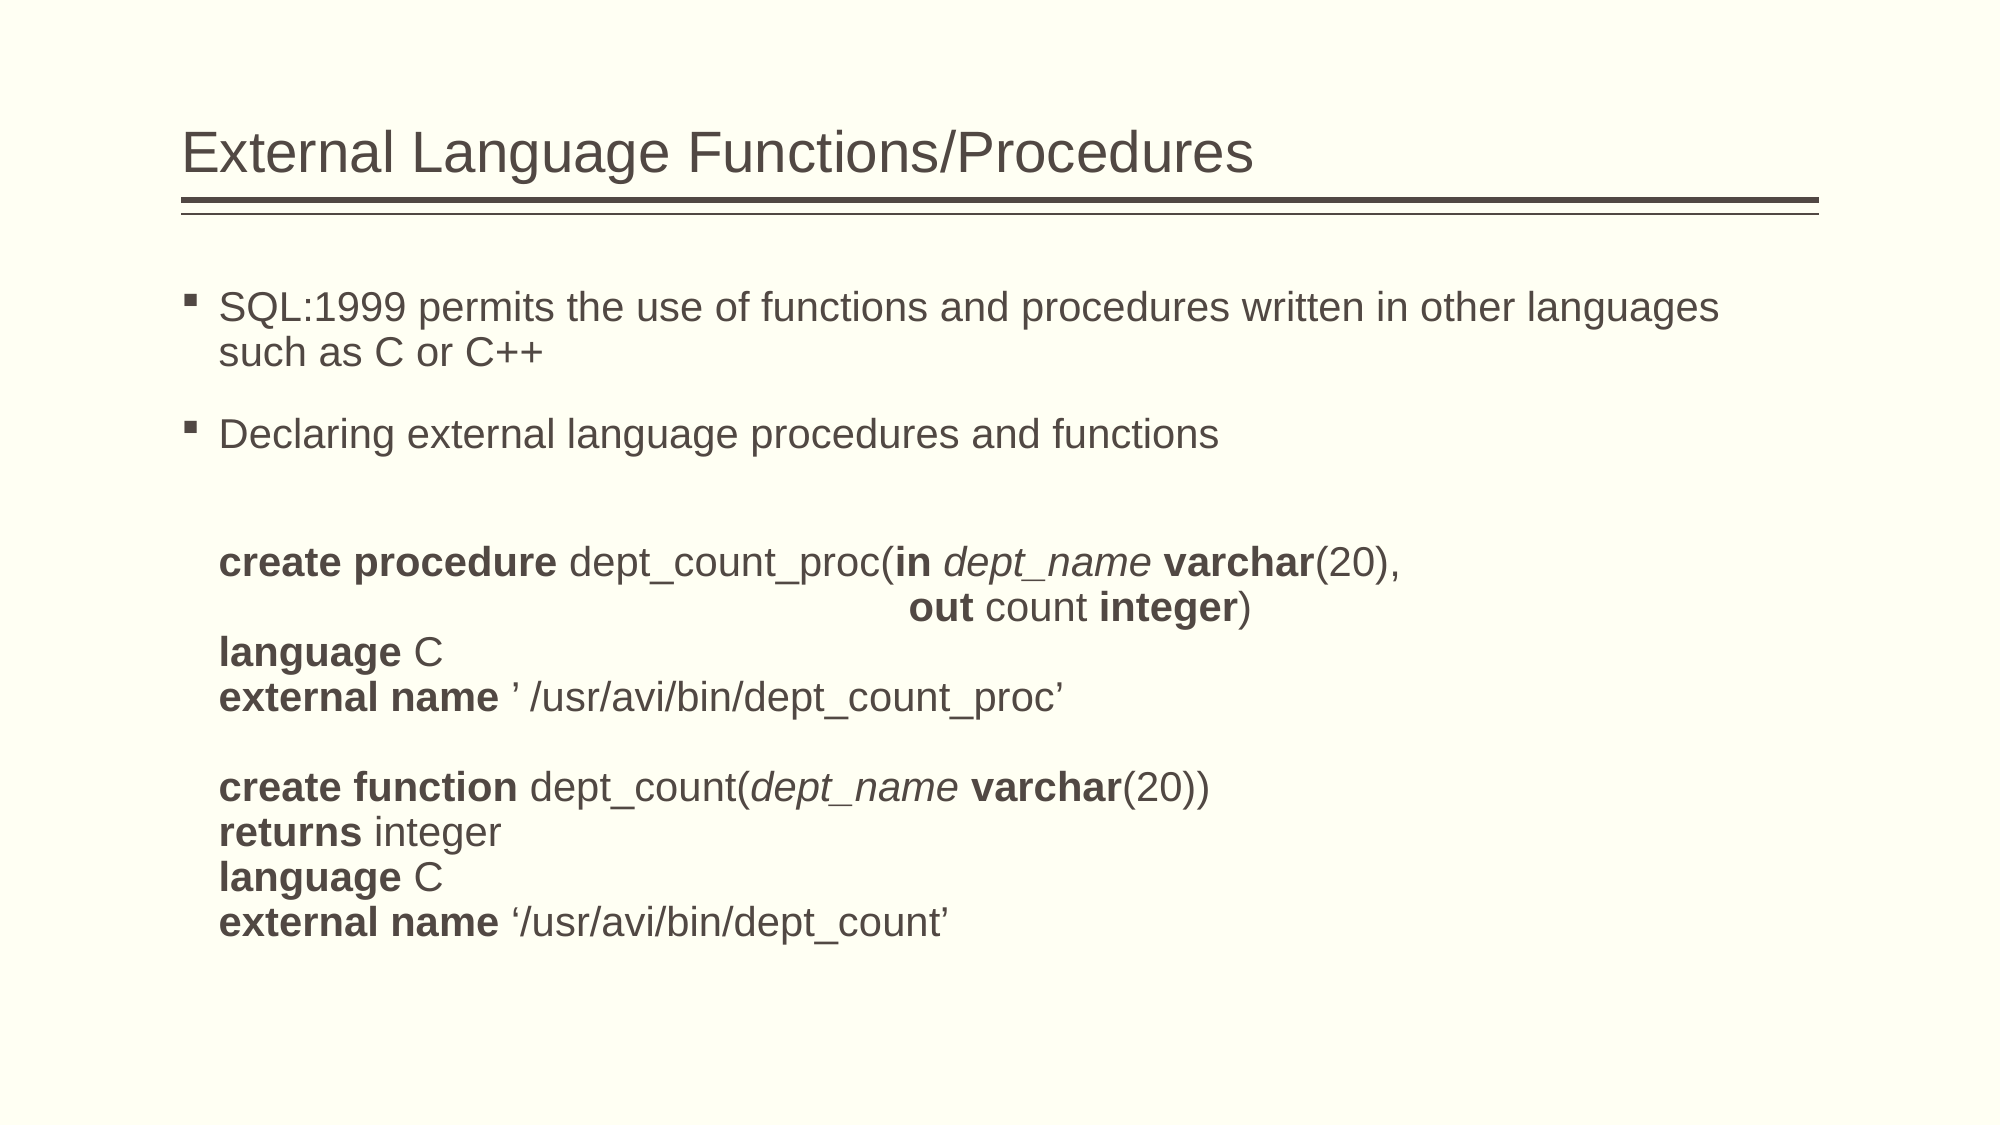

# External Language Functions/Procedures
SQL:1999 permits the use of functions and procedures written in other languages such as C or C++
Declaring external language procedures and functions
	create procedure dept_count_proc(in dept_name varchar(20),
                                                            out count integer)
language C
external name ’ /usr/avi/bin/dept_count_proc’
create function dept_count(dept_name varchar(20))
returns integer
language C
external name ‘/usr/avi/bin/dept_count’